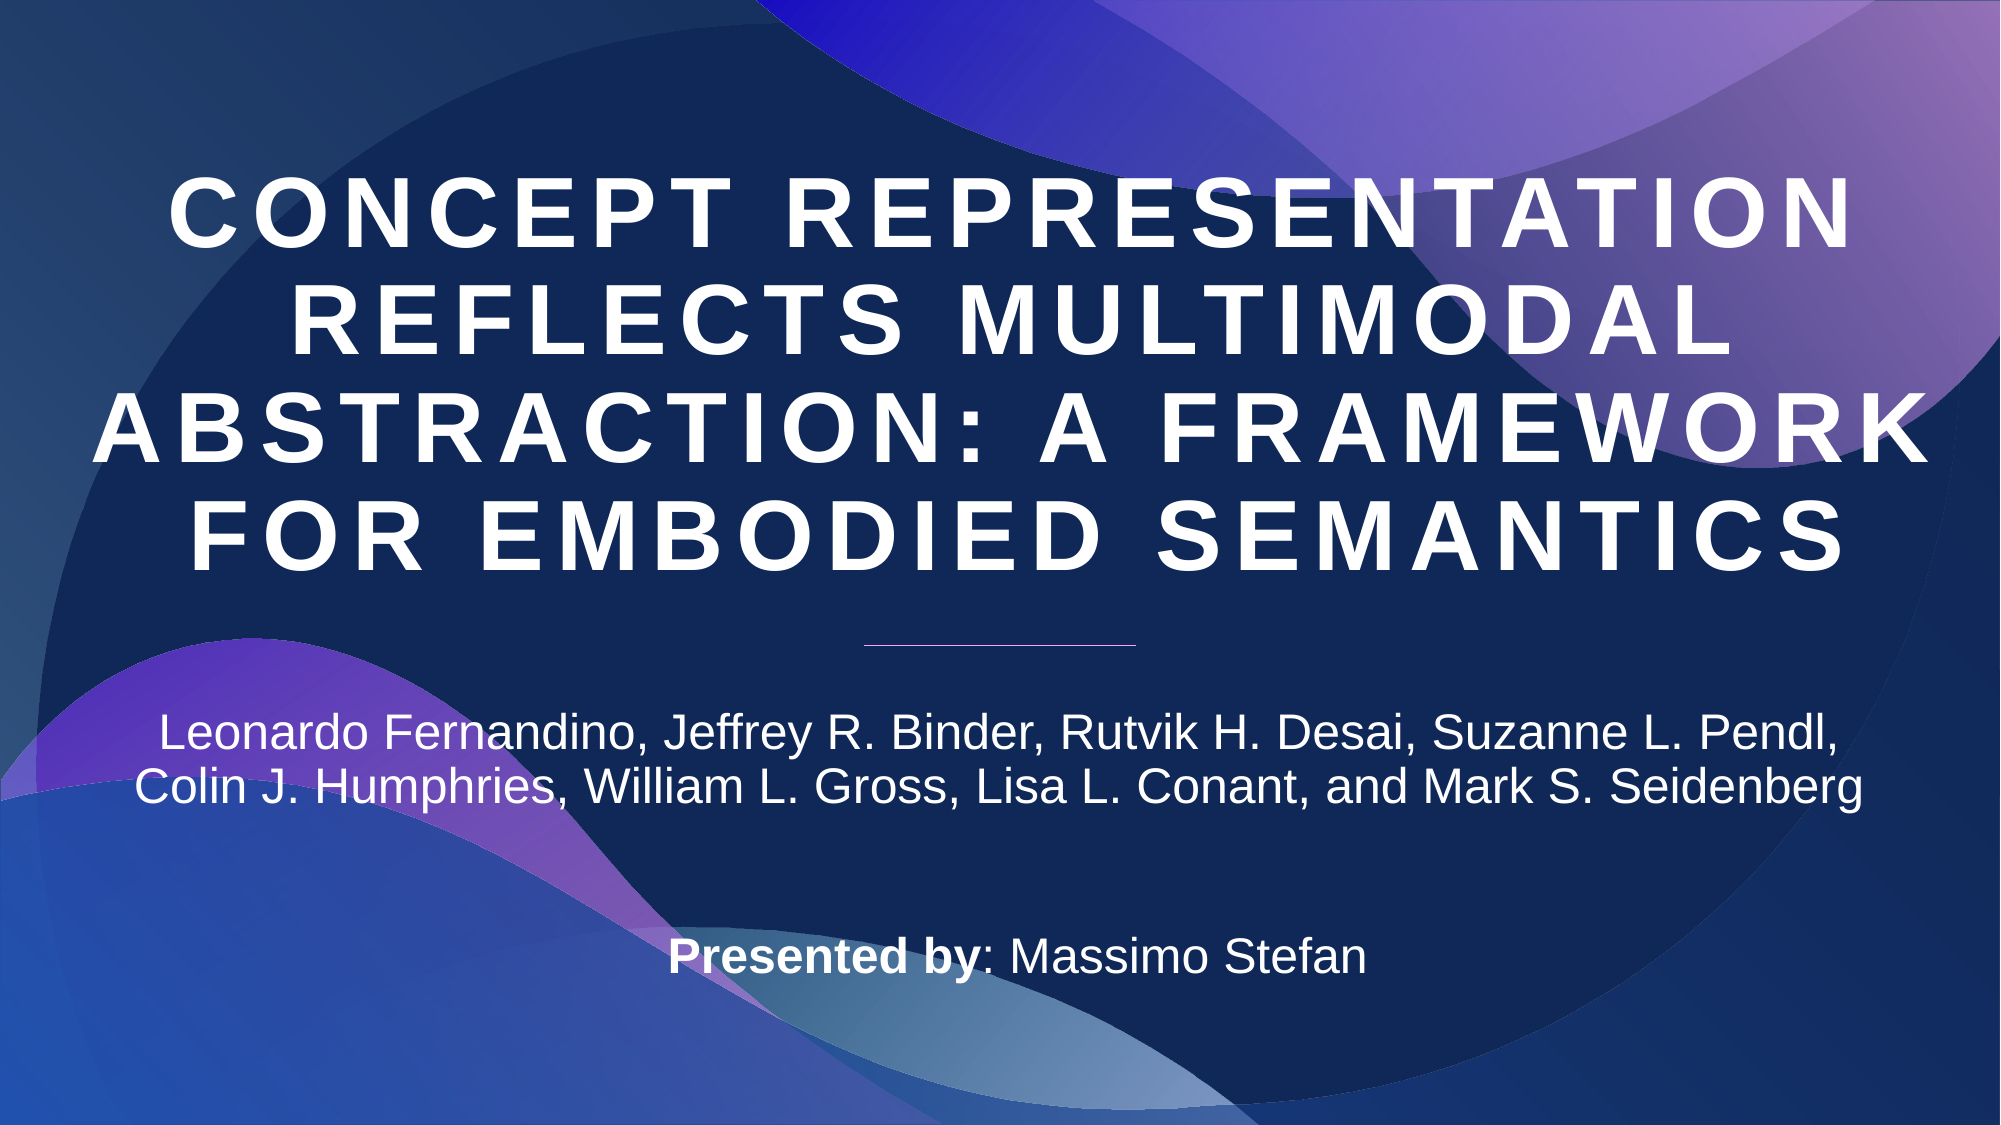

# Concept Representation Reflects Multimodal Abstraction: A Framework for Embodied Semantics
Leonardo Fernandino, Jeffrey R. Binder, Rutvik H. Desai, Suzanne L. Pendl, Colin J. Humphries, William L. Gross, Lisa L. Conant, and Mark S. Seidenberg

Presented by: Massimo Stefan